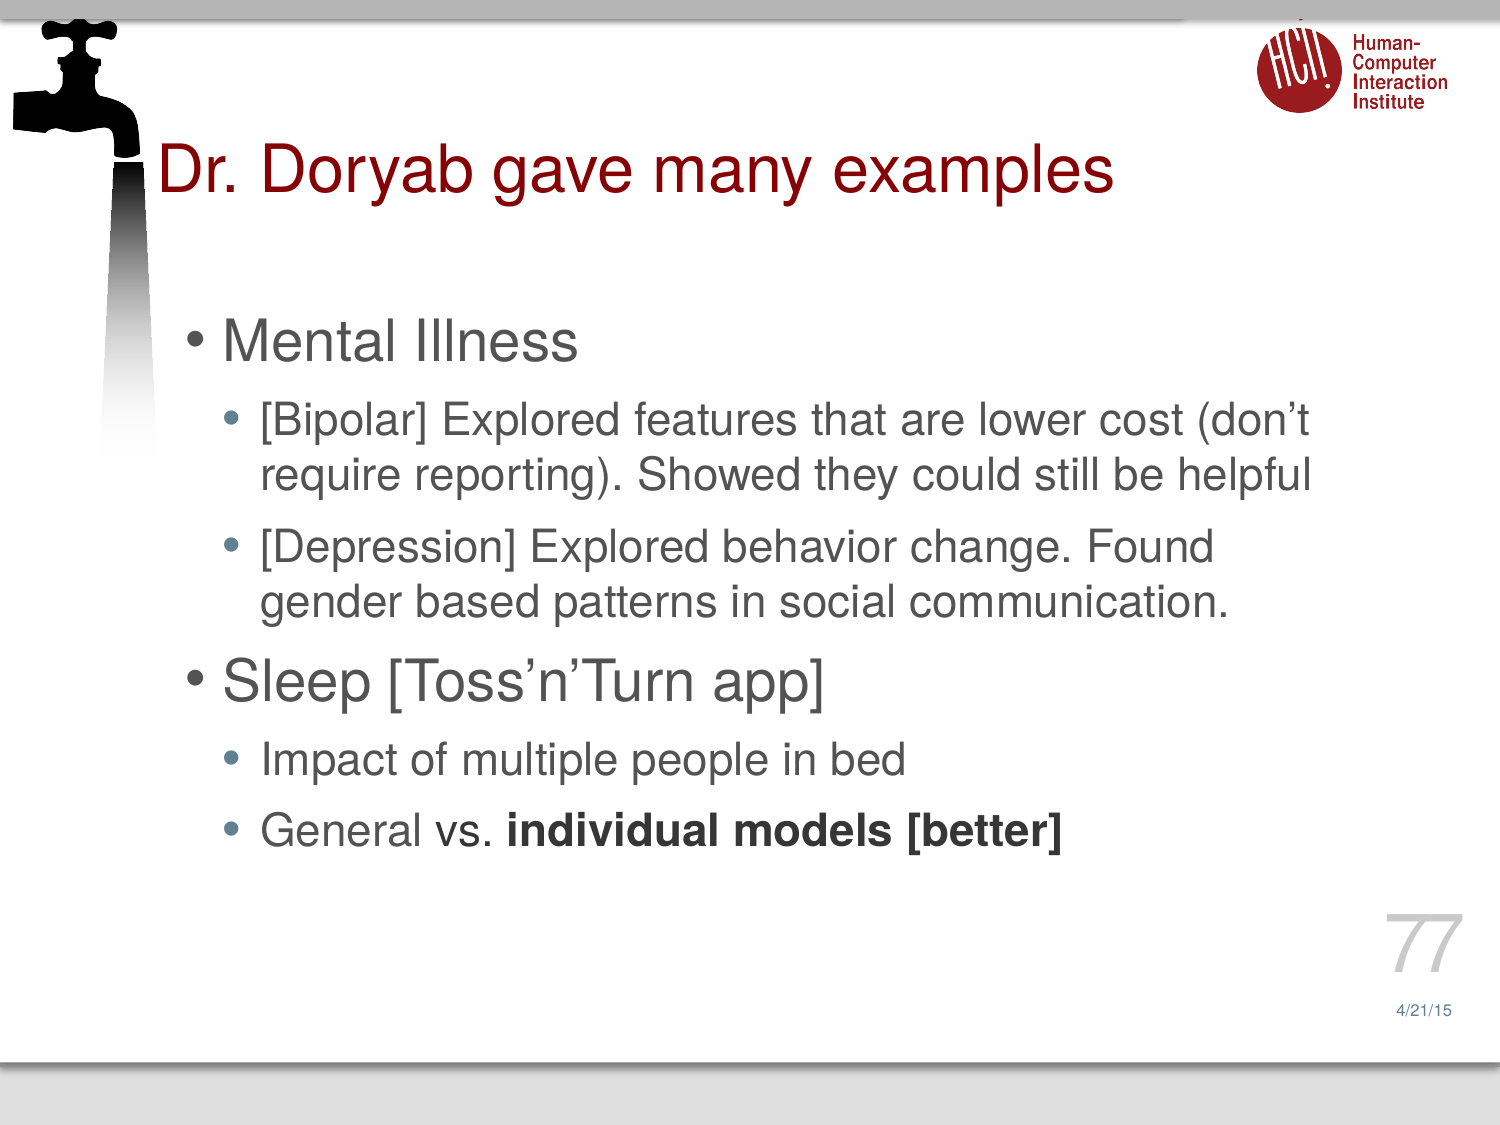

# Dr. Doryab gave many examples
Mental Illness
[Bipolar] Explored features that are lower cost (don’t require reporting). Showed they could still be helpful
[Depression] Explored behavior change. Found gender based patterns in social communication.
Sleep [Toss’n’Turn app]
Impact of multiple people in bed
General vs. individual models [better]

77
4/21/15